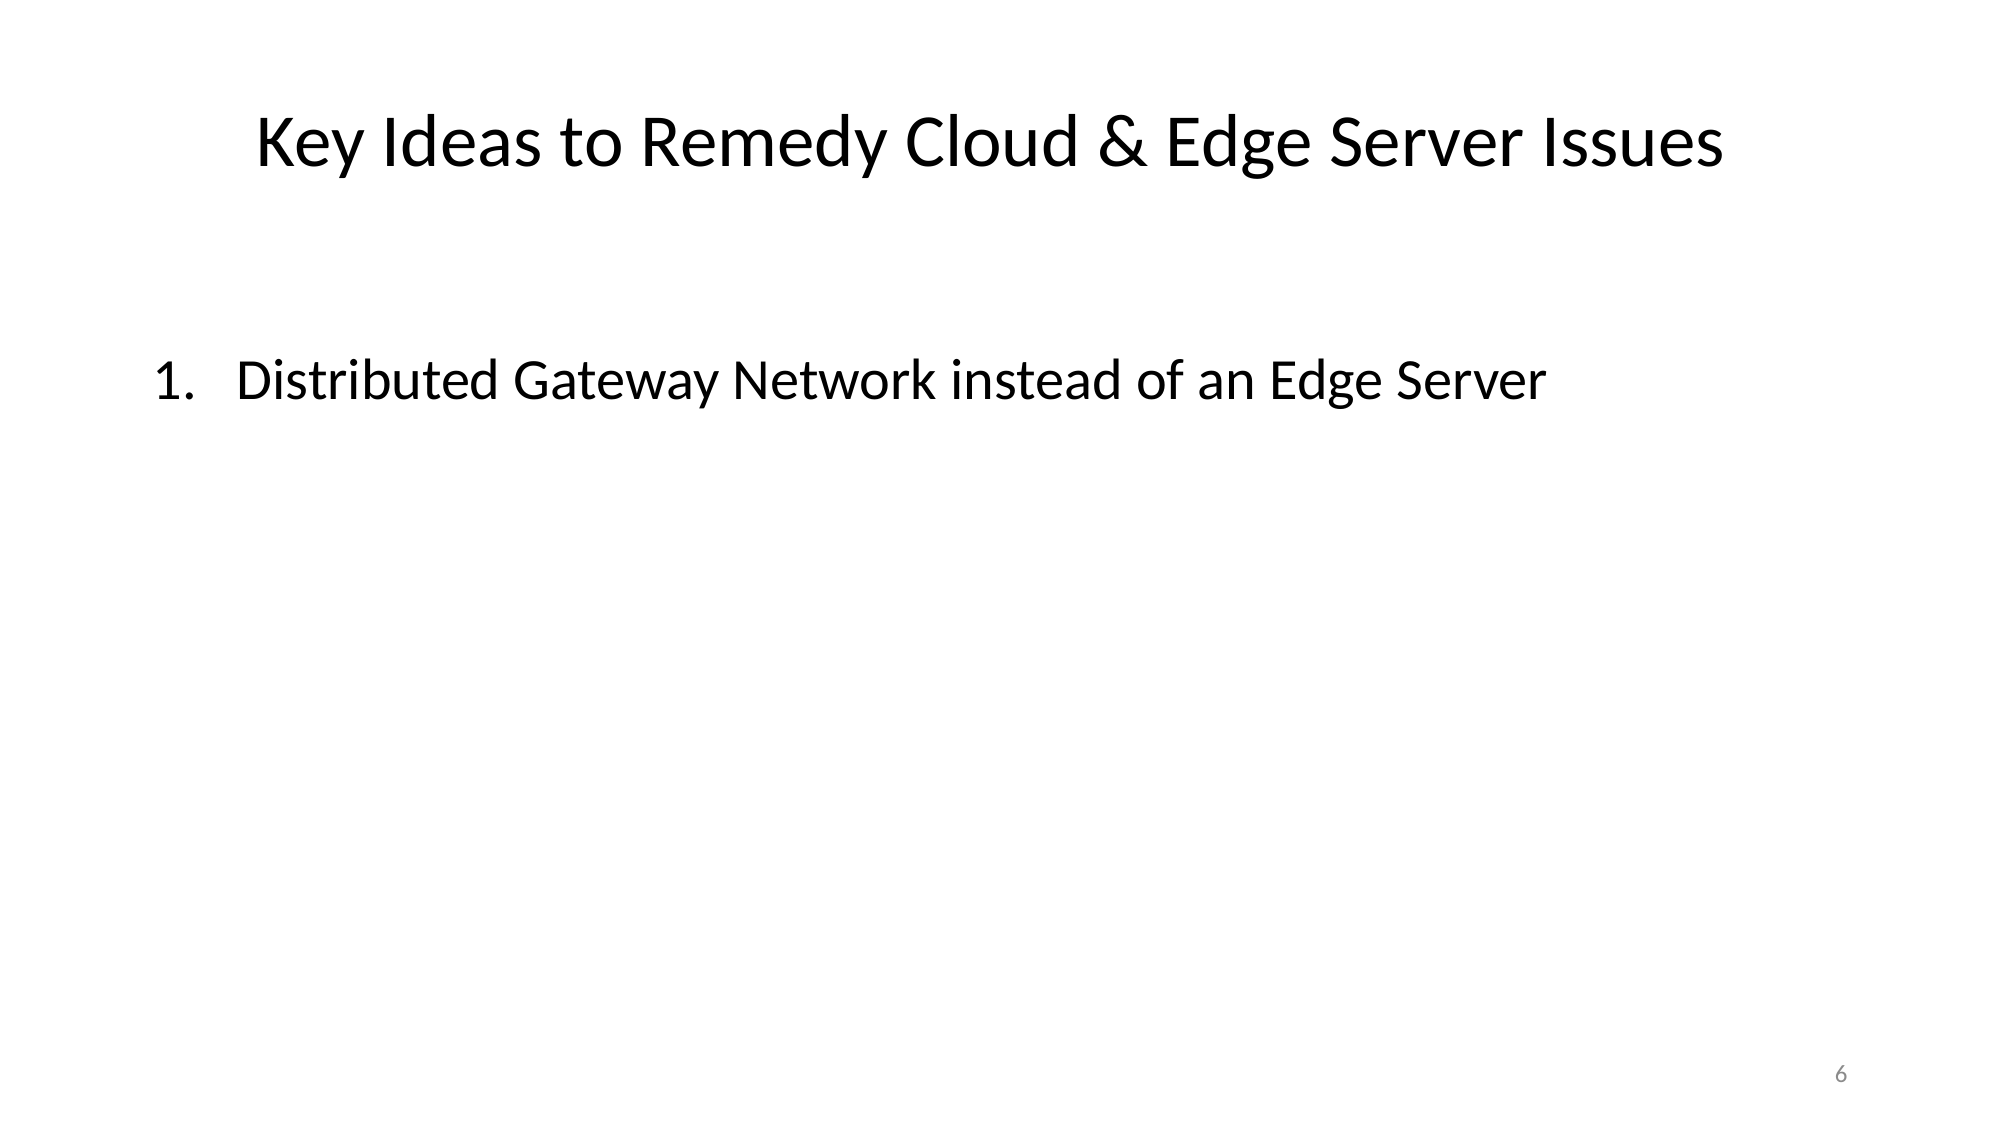

# Key Ideas to Remedy Cloud & Edge Server Issues

Distributed Gateway Network instead of an Edge Server
6